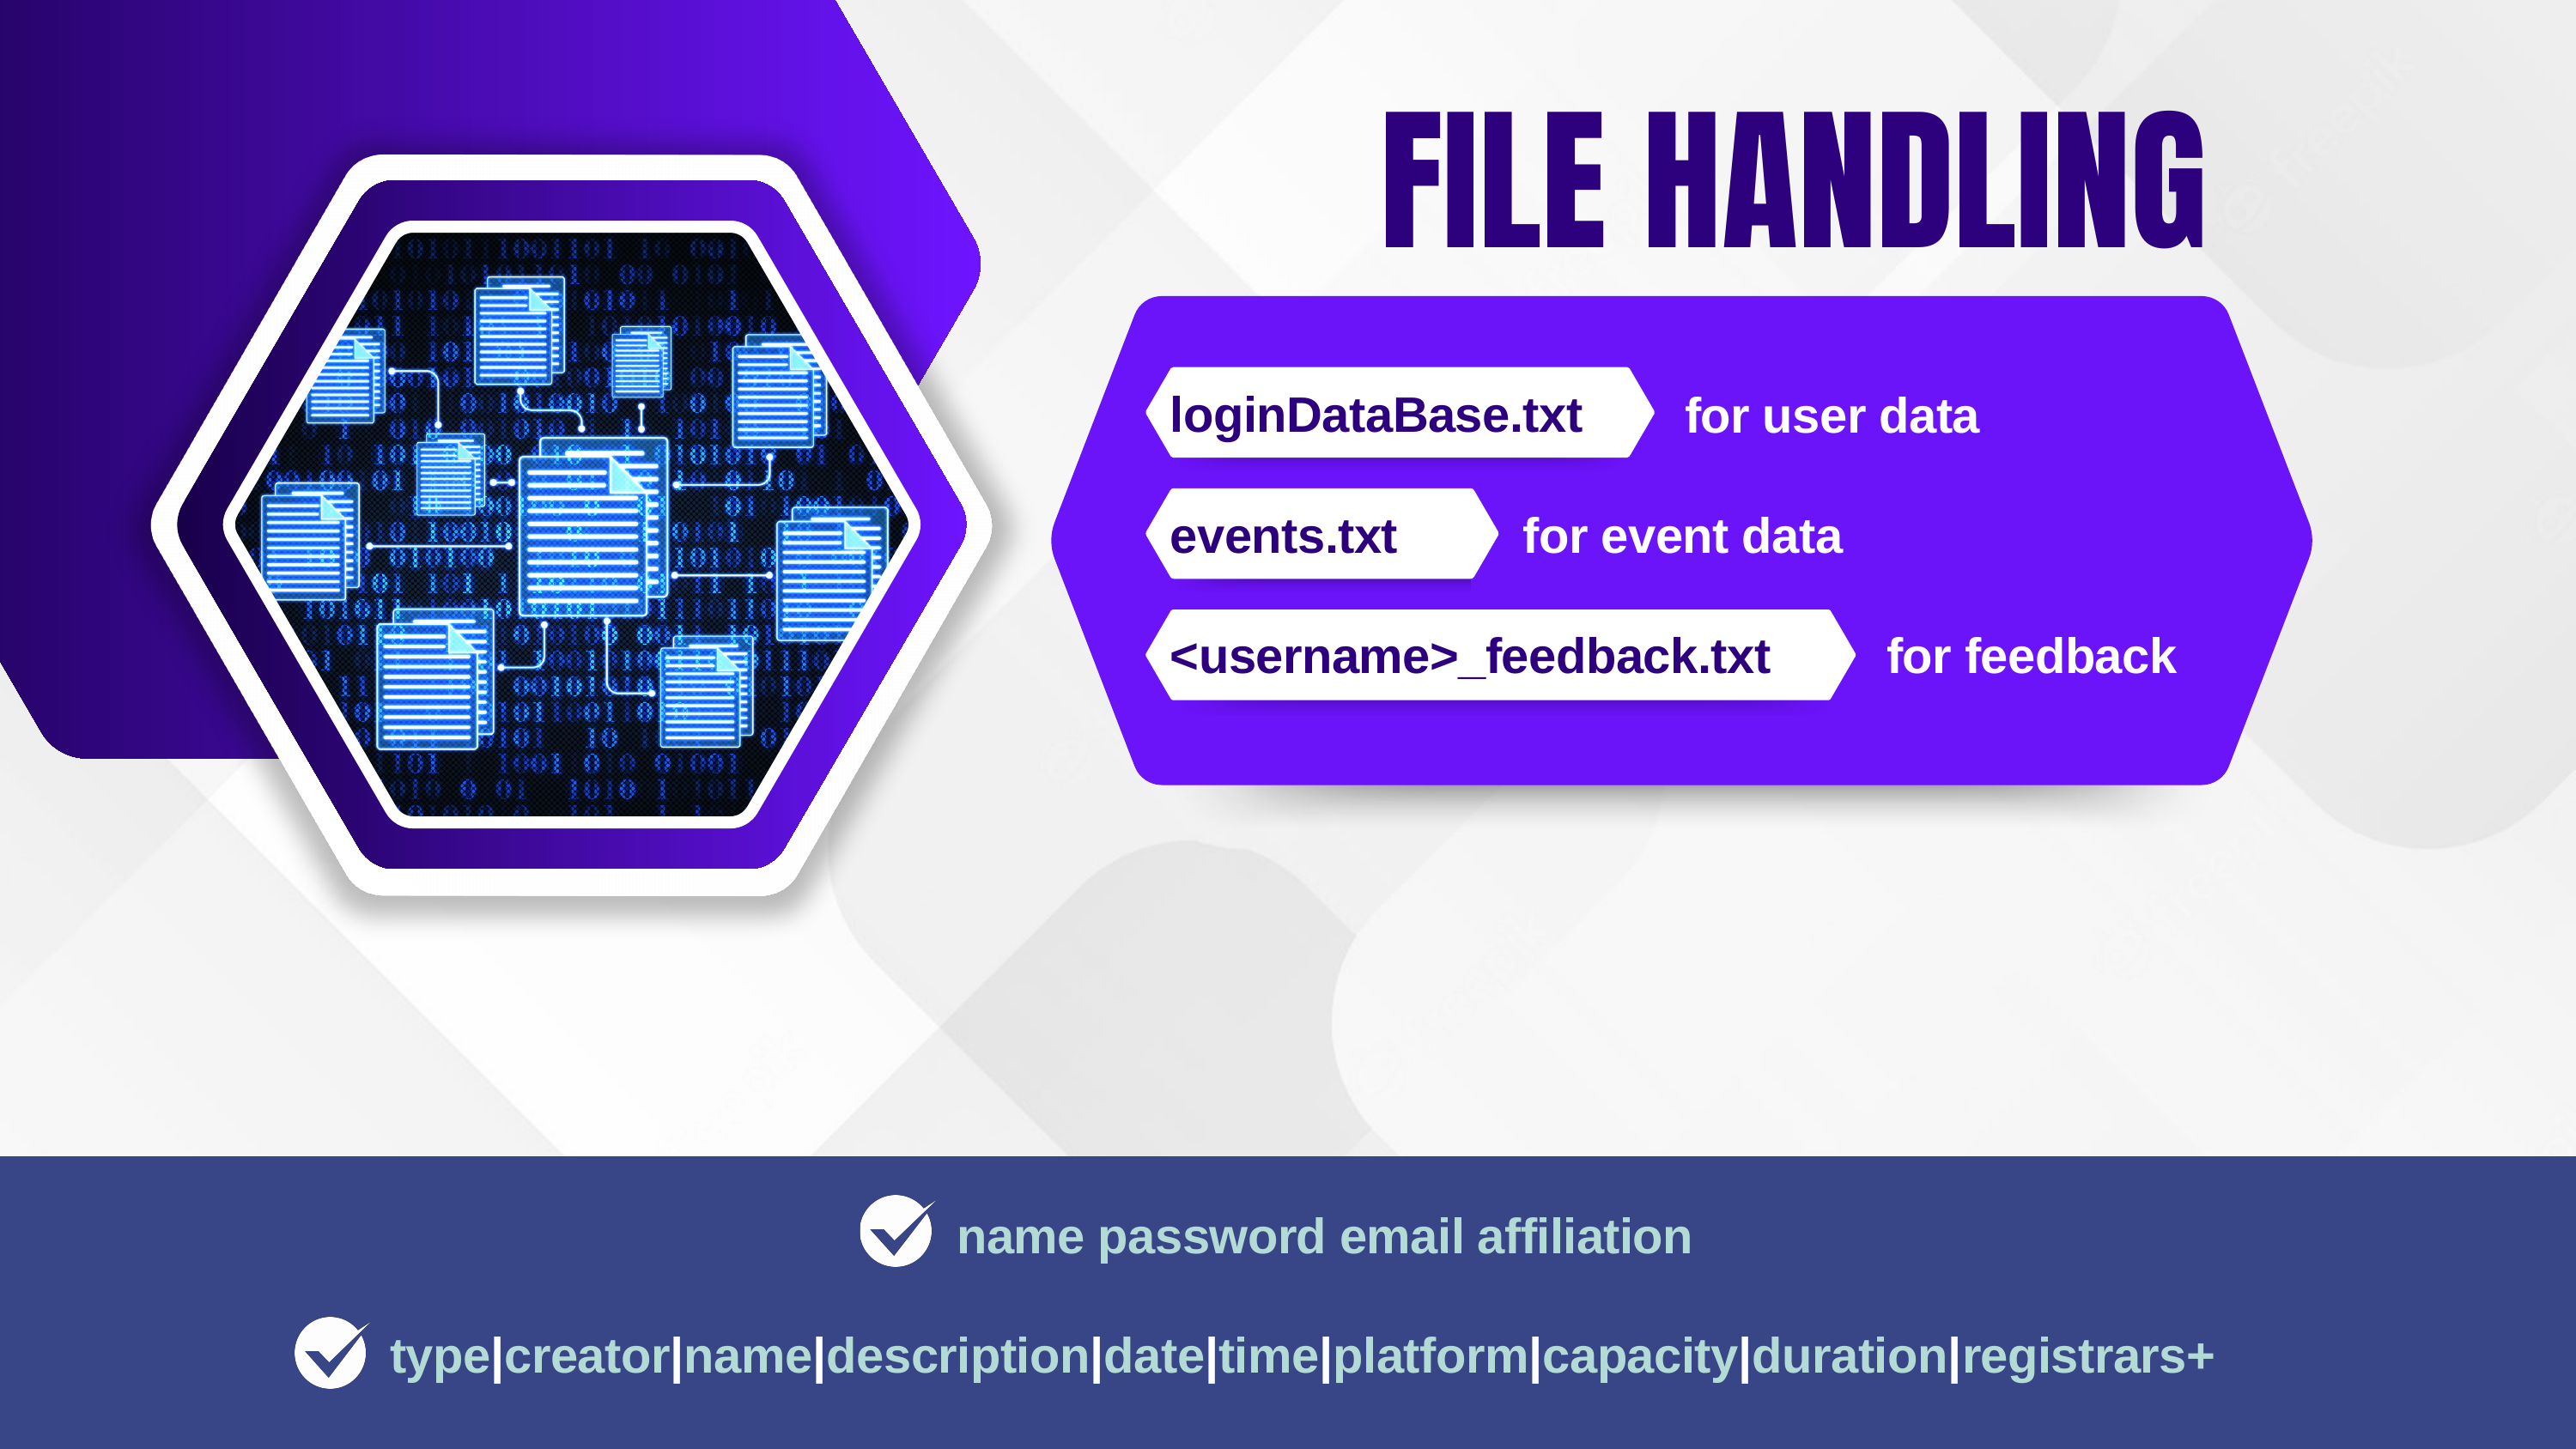

FILE HANDLING

loginDataBase.txt
for user data

events.txt

for event data

<username>_feedback.txt

for feedback

name password email affiliation

type|creator|name|description|date|time|platform|capacity|duration|registrars+